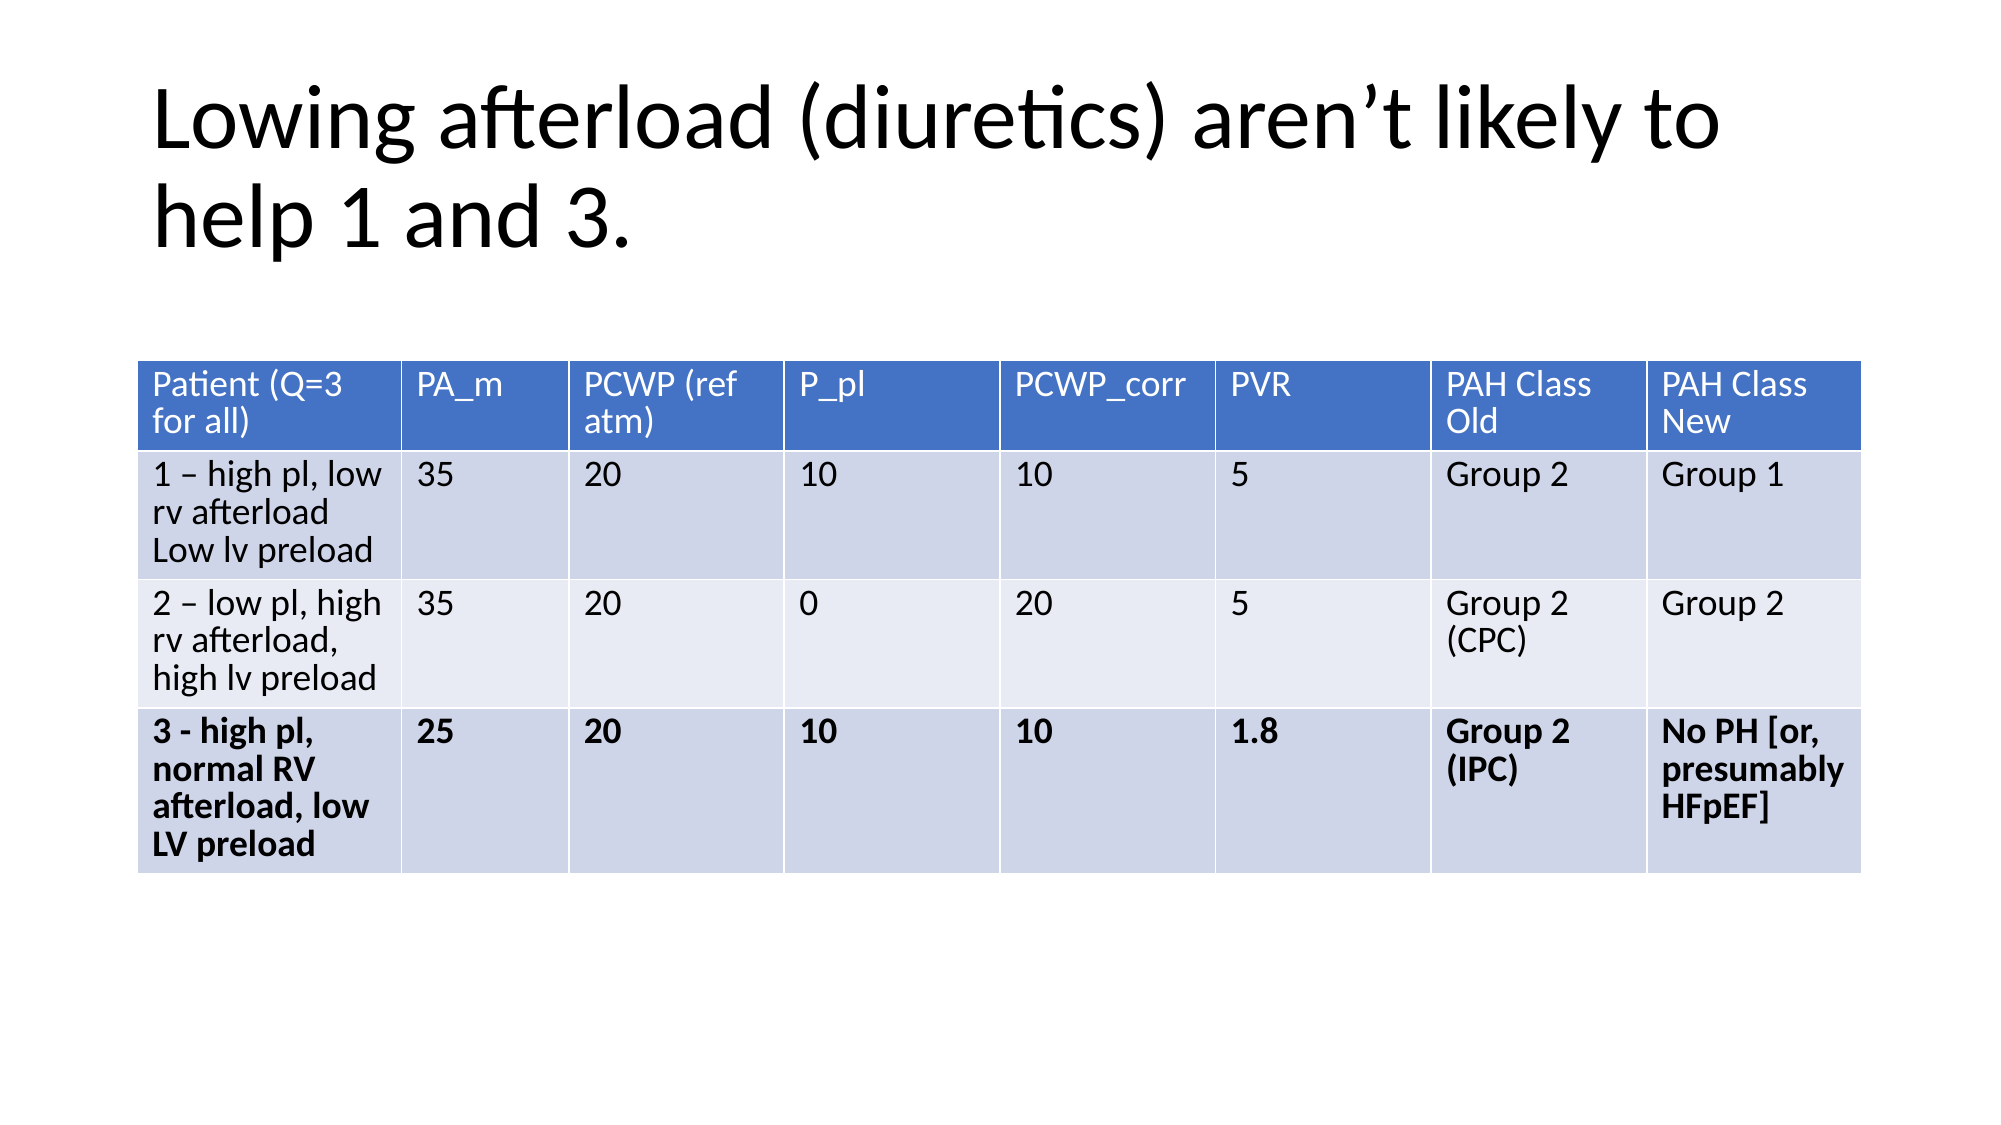

# Lowing afterload (diuretics) aren’t likely to help 1 and 3.
| Patient (Q=3 for all) | PA\_m | PCWP (ref atm) | P\_pl | PCWP\_corr | PVR | PAH Class Old | PAH Class New |
| --- | --- | --- | --- | --- | --- | --- | --- |
| 1 – high pl, low rv afterload Low lv preload | 35 | 20 | 10 | 10 | 5 | Group 2 | Group 1 |
| 2 – low pl, high rv afterload, high lv preload | 35 | 20 | 0 | 20 | 5 | Group 2 (CPC) | Group 2 |
| 3 - high pl, normal RV afterload, low LV preload | 25 | 20 | 10 | 10 | 1.8 | Group 2 (IPC) | No PH [or, presumably HFpEF] |